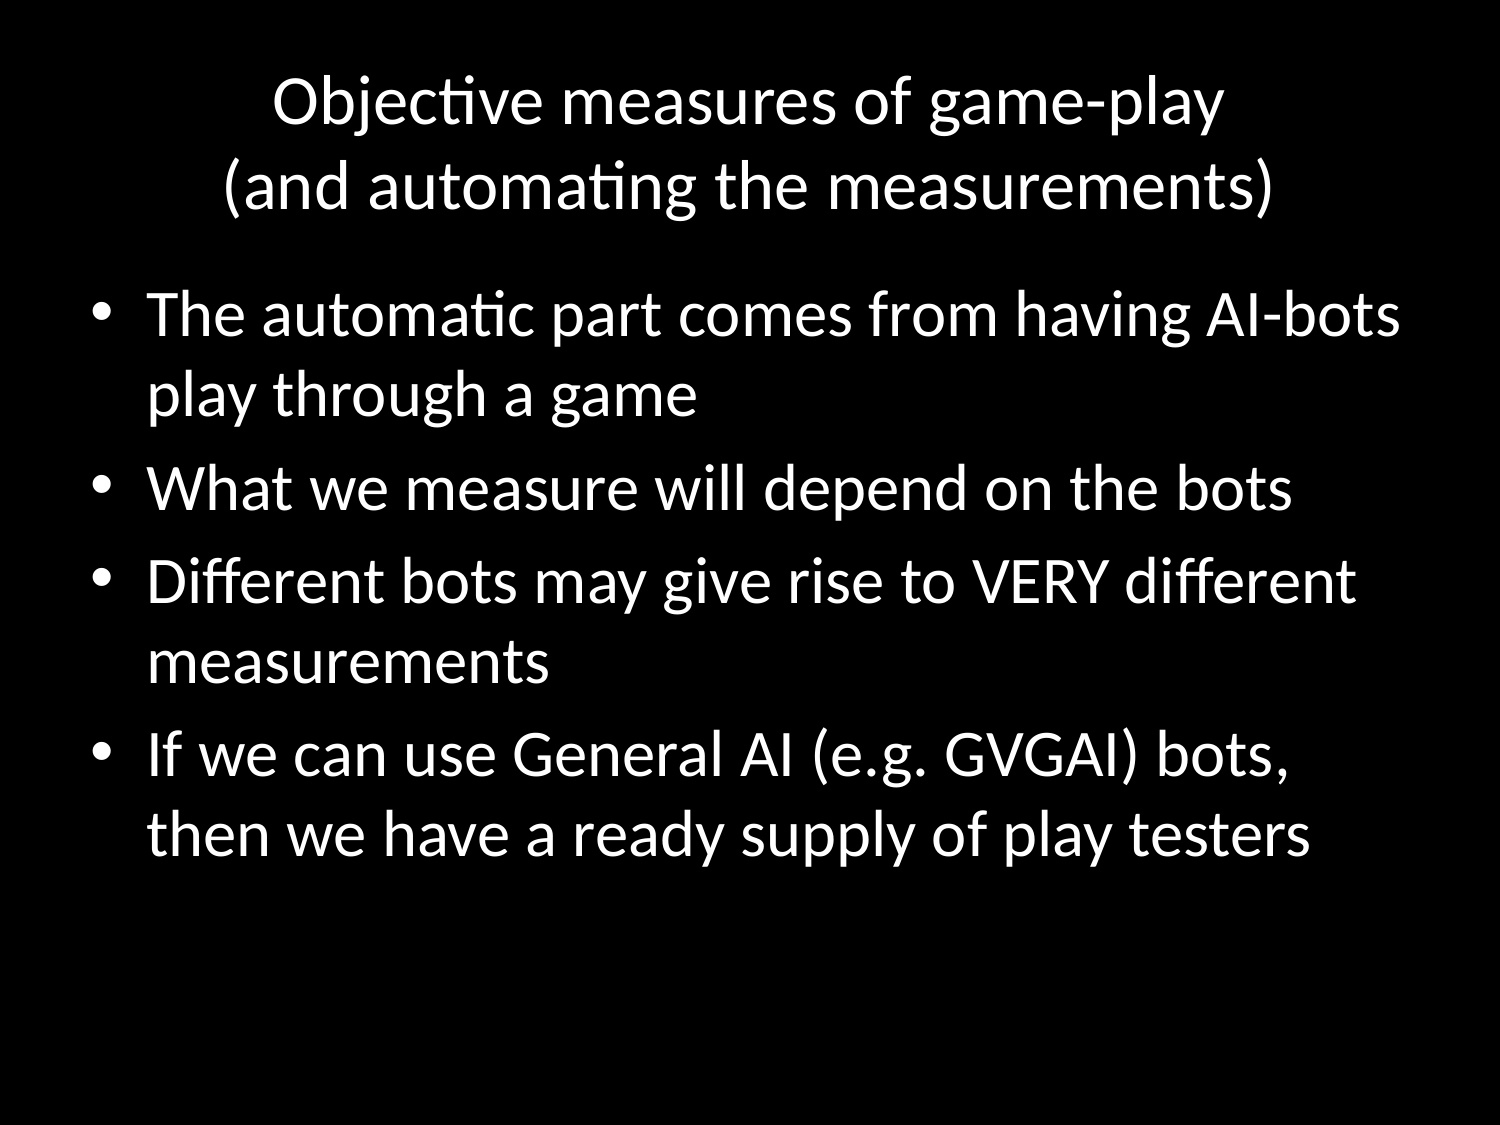

# Objective measures of game-play (and automating the measurements)
The automatic part comes from having AI-bots play through a game
What we measure will depend on the bots
Different bots may give rise to VERY different measurements
If we can use General AI (e.g. GVGAI) bots, then we have a ready supply of play testers